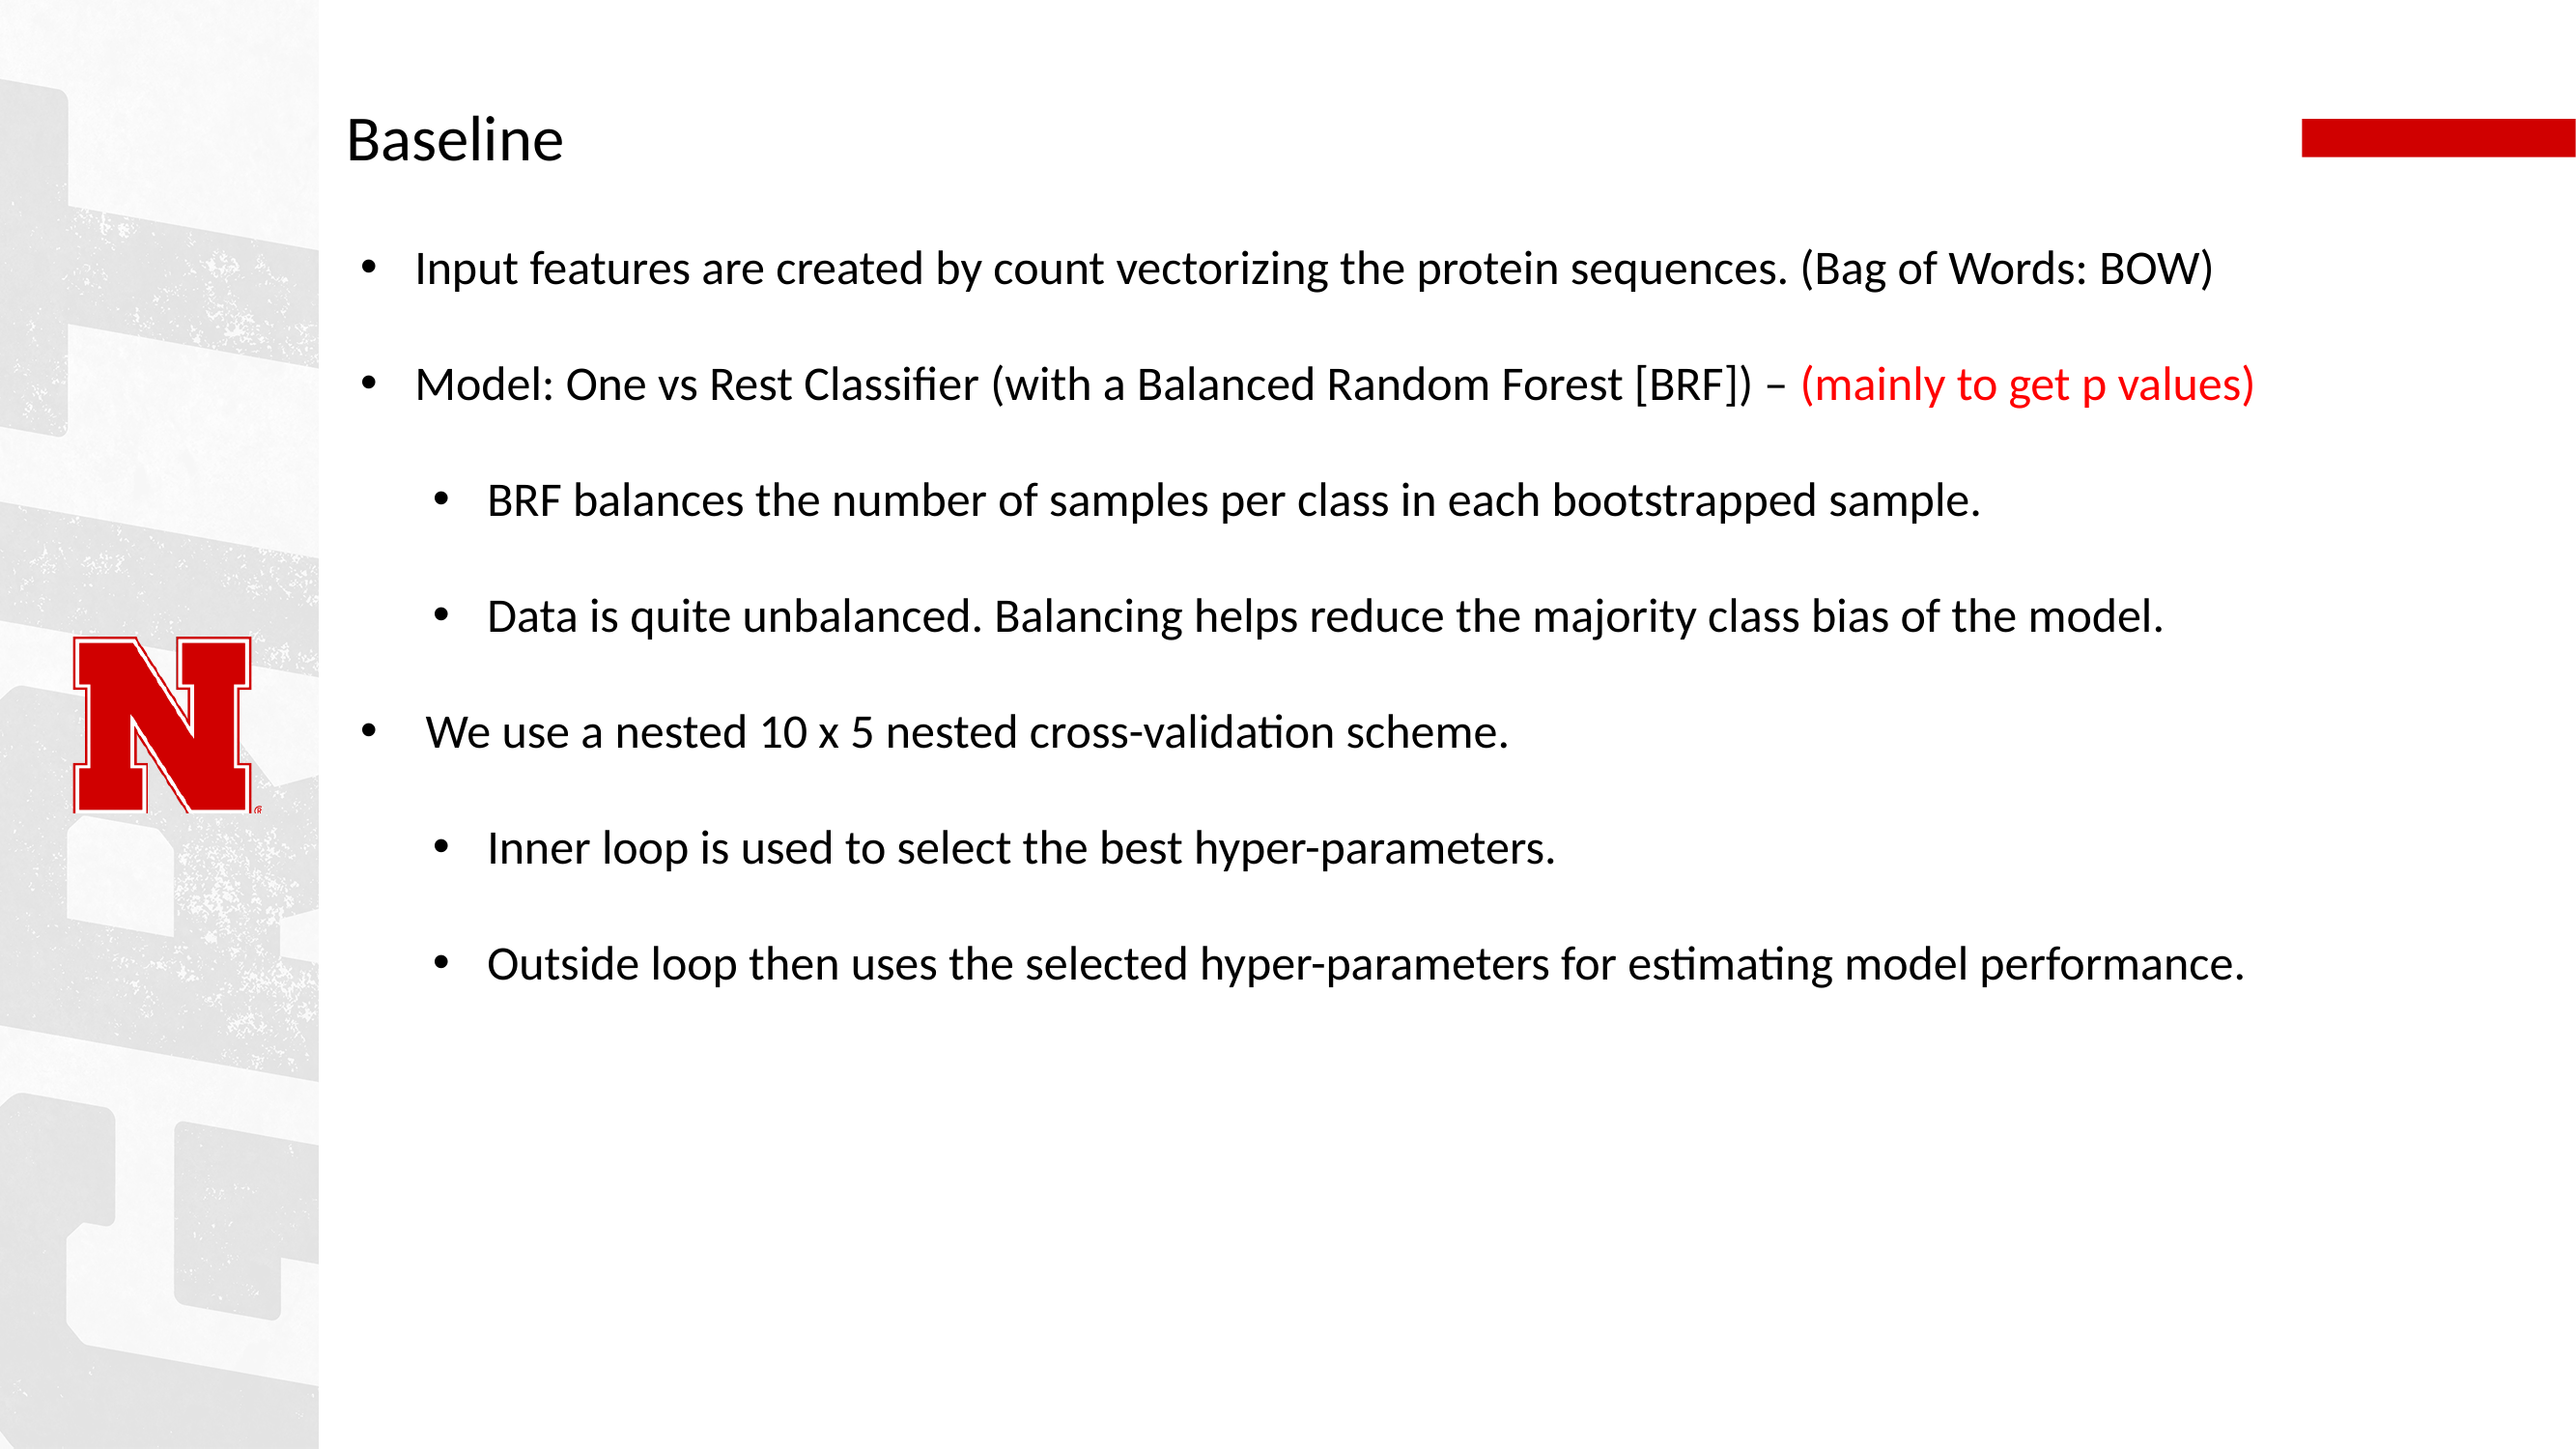

# Baseline
Input features are created by count vectorizing the protein sequences. (Bag of Words: BOW)
Model: One vs Rest Classifier (with a Balanced Random Forest [BRF]) – (mainly to get p values)

BRF balances the number of samples per class in each bootstrapped sample.

Data is quite unbalanced. Balancing helps reduce the majority class bias of the model.

 We use a nested 10 x 5 nested cross-validation scheme.

Inner loop is used to select the best hyper-parameters.
Outside loop then uses the selected hyper-parameters for estimating model performance.